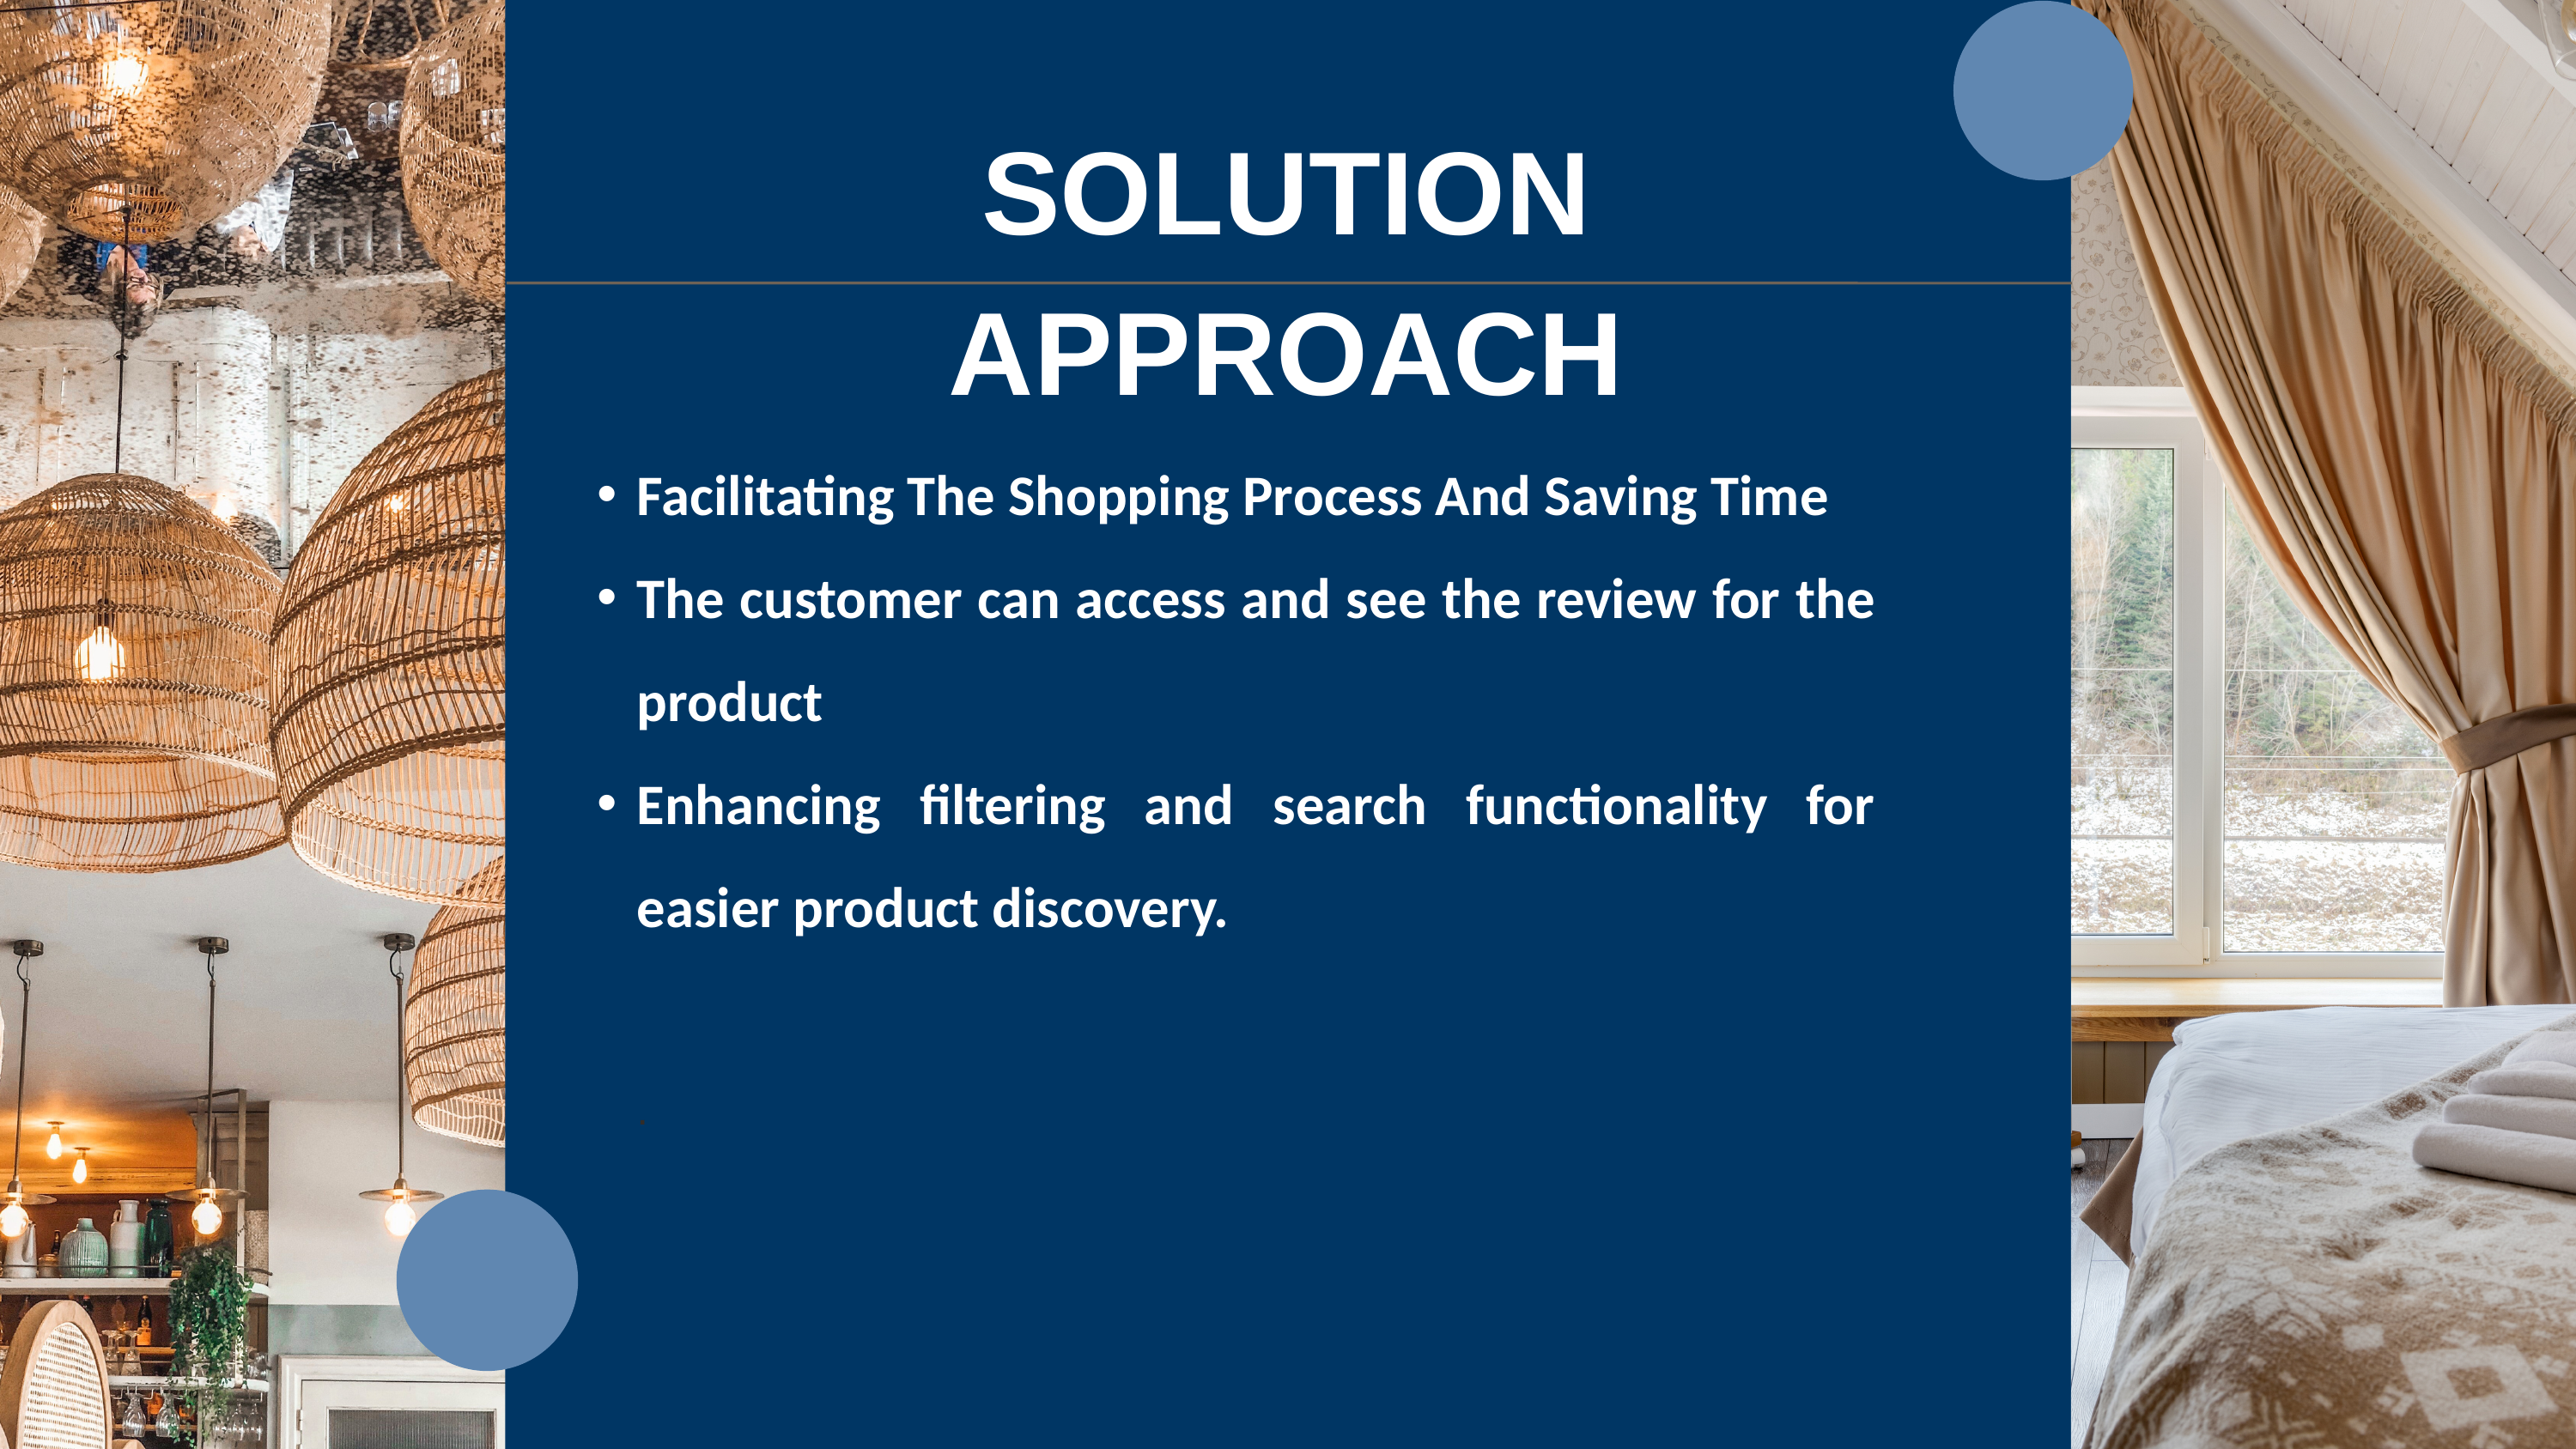

SOLUTION APPROACH

Facilitating The Shopping Process And Saving Time
The customer can access and see the review for the product
Enhancing filtering and search functionality for easier product discovery.

.